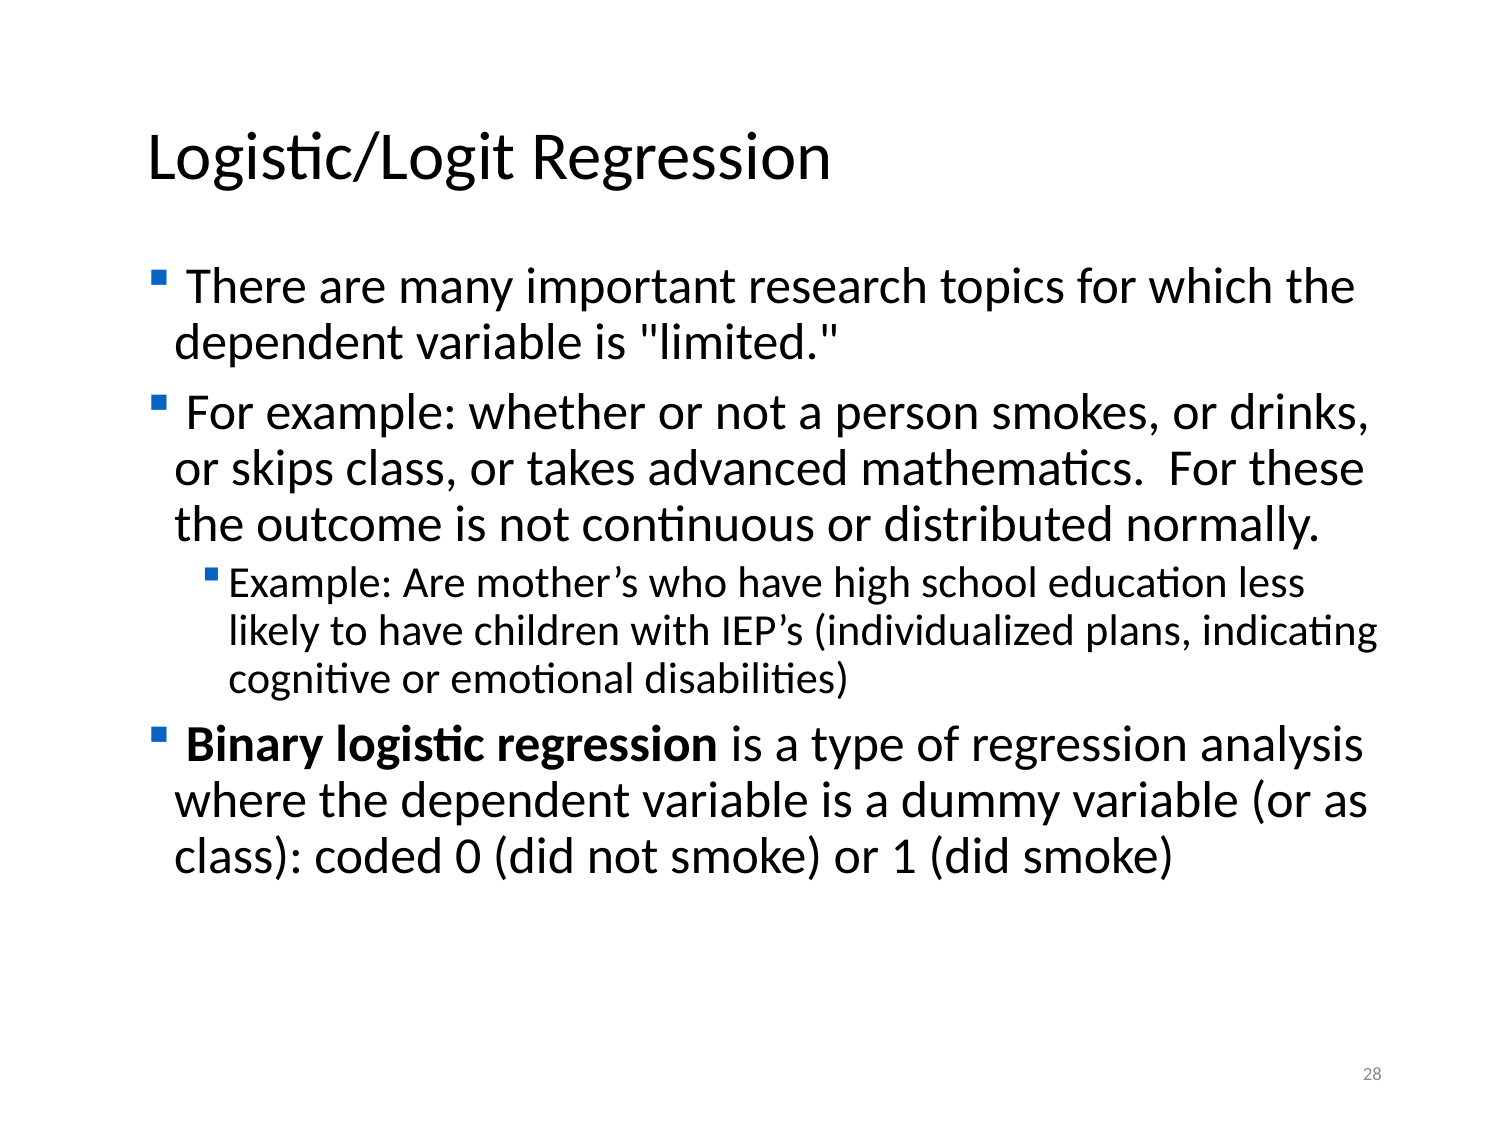

# Logistic/Logit Regression
 There are many important research topics for which the dependent variable is "limited."
 For example: whether or not a person smokes, or drinks, or skips class, or takes advanced mathematics.  For these the outcome is not continuous or distributed normally.
Example: Are mother’s who have high school education less likely to have children with IEP’s (individualized plans, indicating cognitive or emotional disabilities)
 Binary logistic regression is a type of regression analysis where the dependent variable is a dummy variable (or as class): coded 0 (did not smoke) or 1 (did smoke)
28